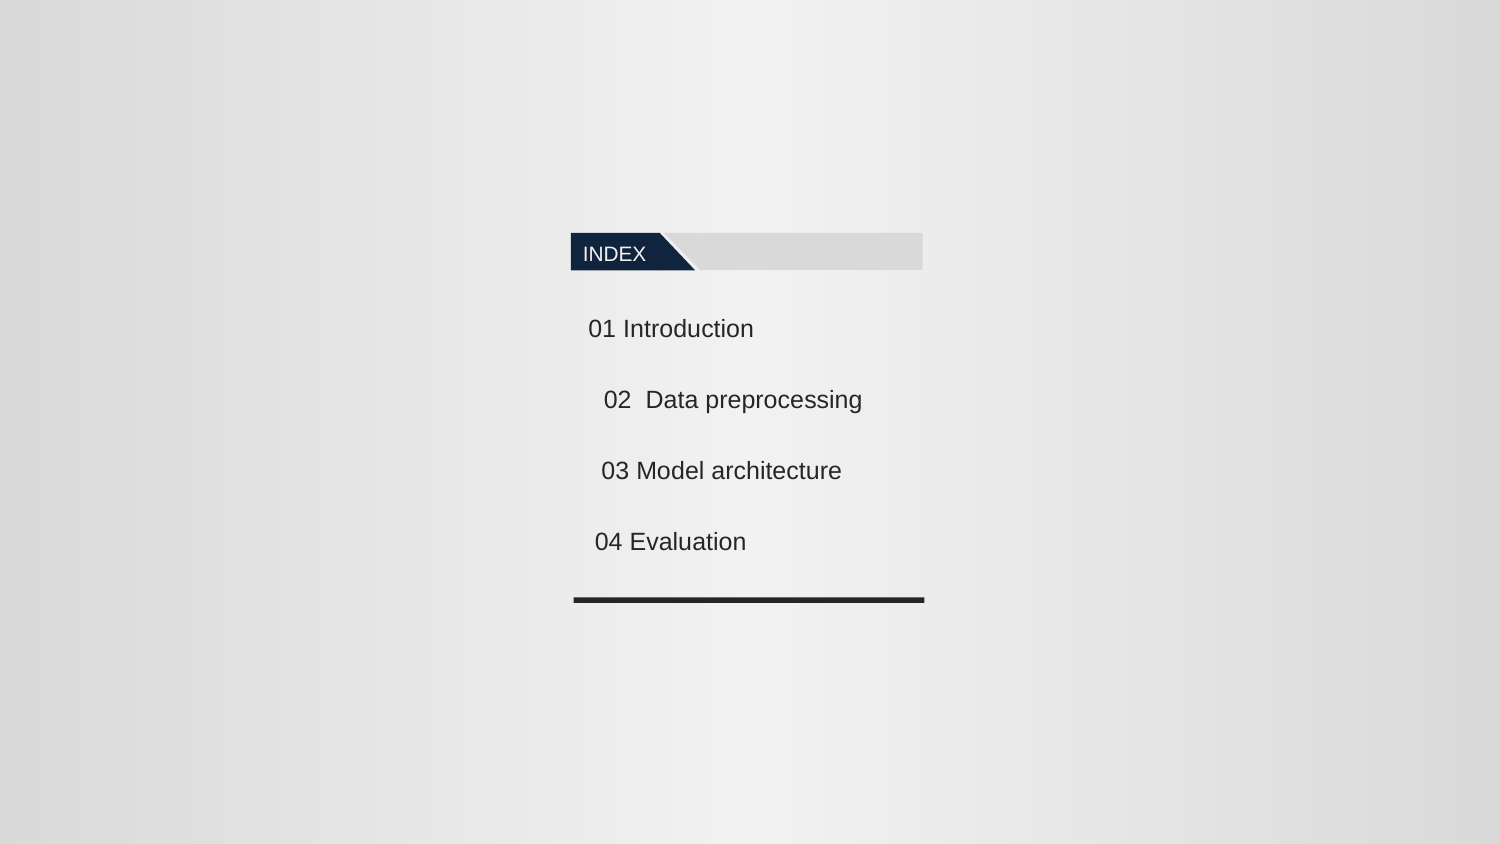

INDEX

01 Introduction
02  Data preprocessing
03 Model architecture
04 Evaluation